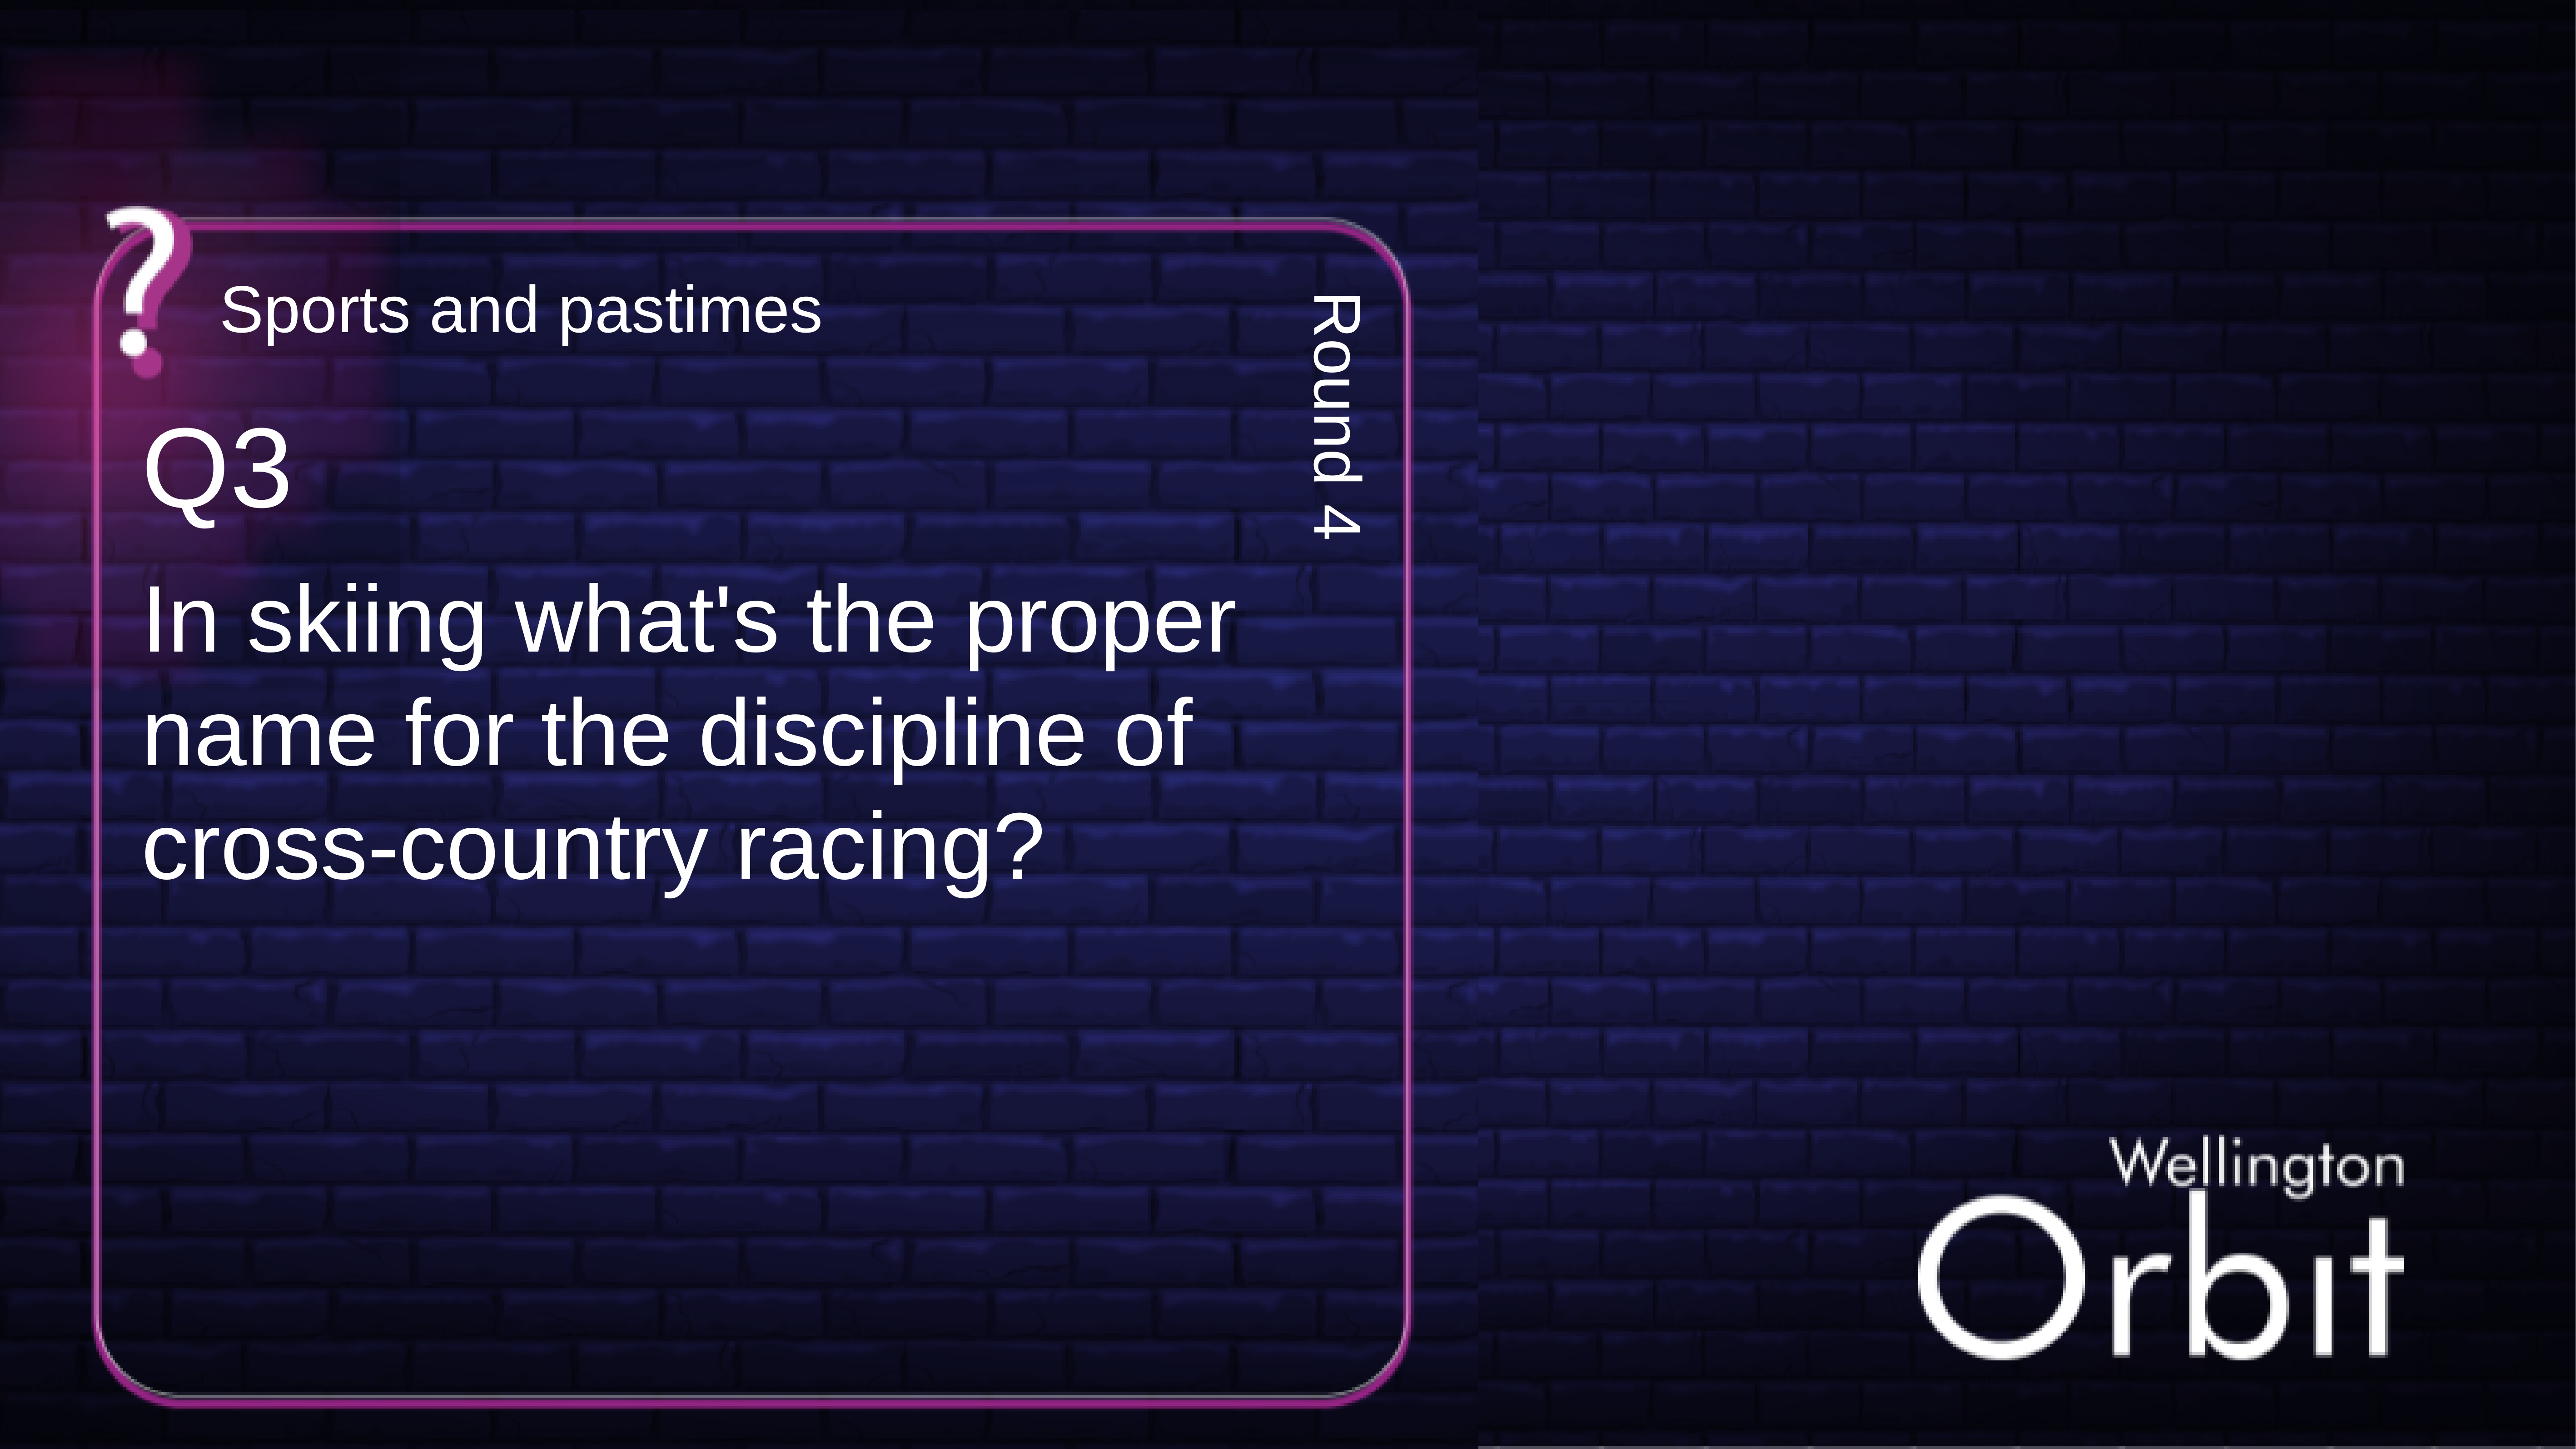

Sports and pastimes
Q3
Round 4
In skiing what's the proper name for the discipline of cross-country racing?